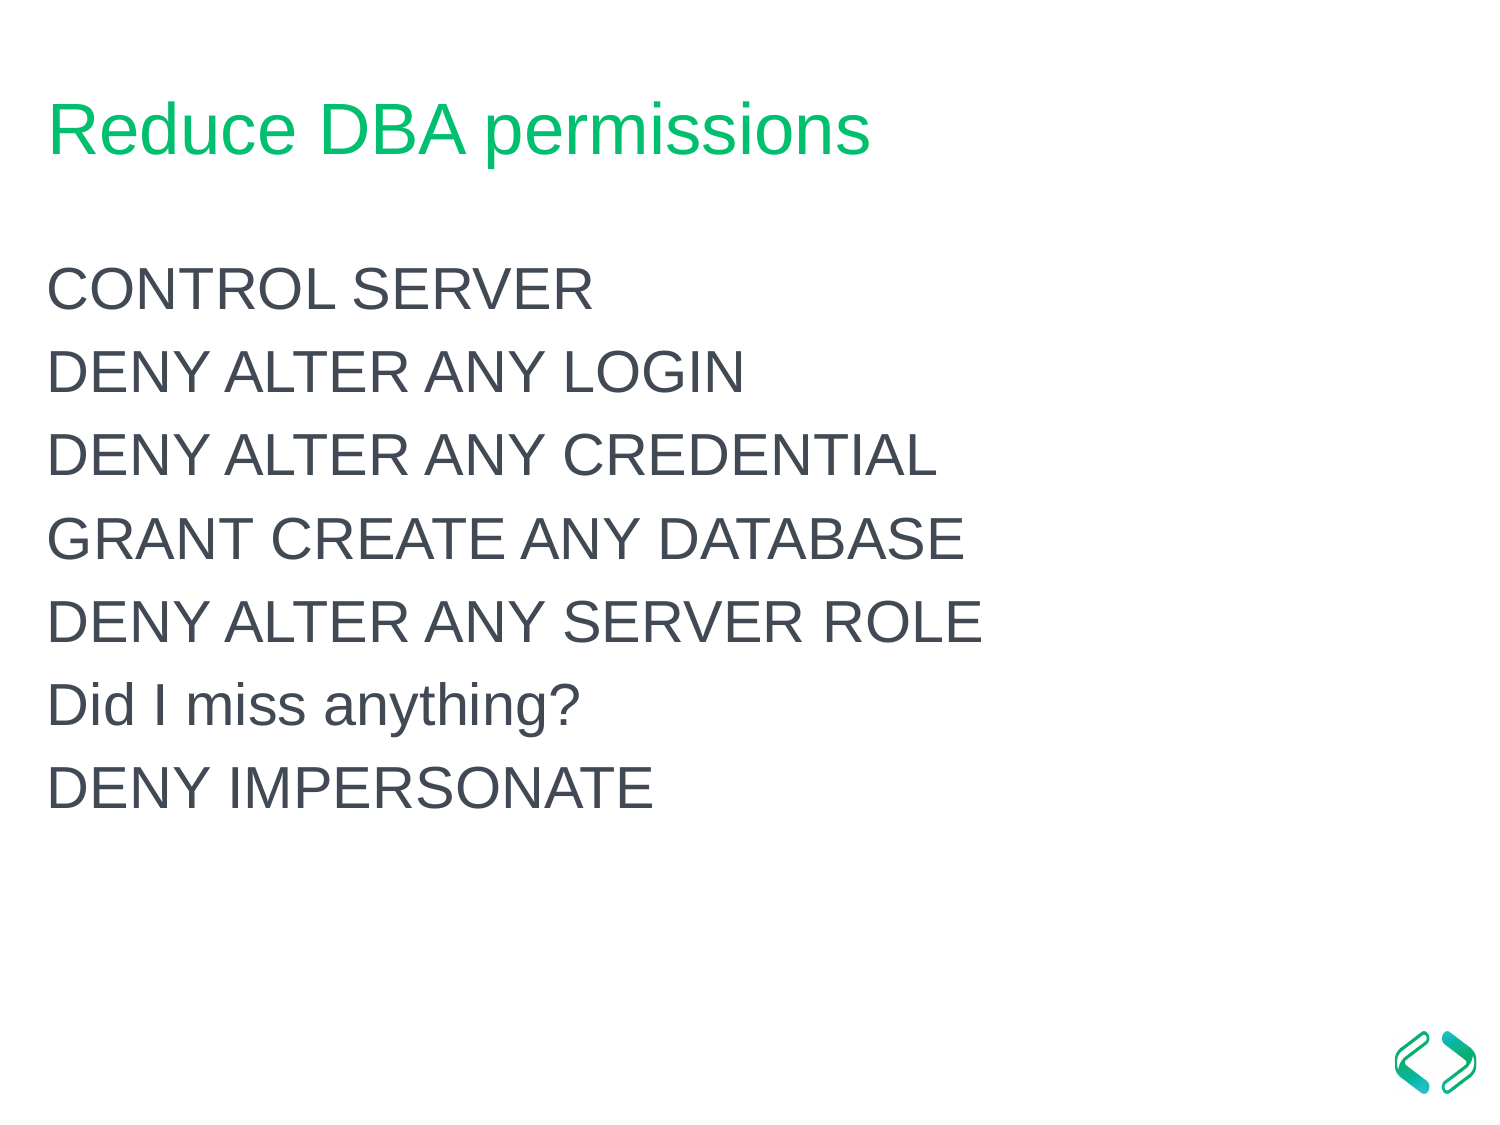

# Reduce DBA permissions
CONTROL SERVER
DENY ALTER ANY LOGIN
DENY ALTER ANY CREDENTIAL
GRANT CREATE ANY DATABASE
DENY ALTER ANY SERVER ROLE
Did I miss anything?
DENY IMPERSONATE